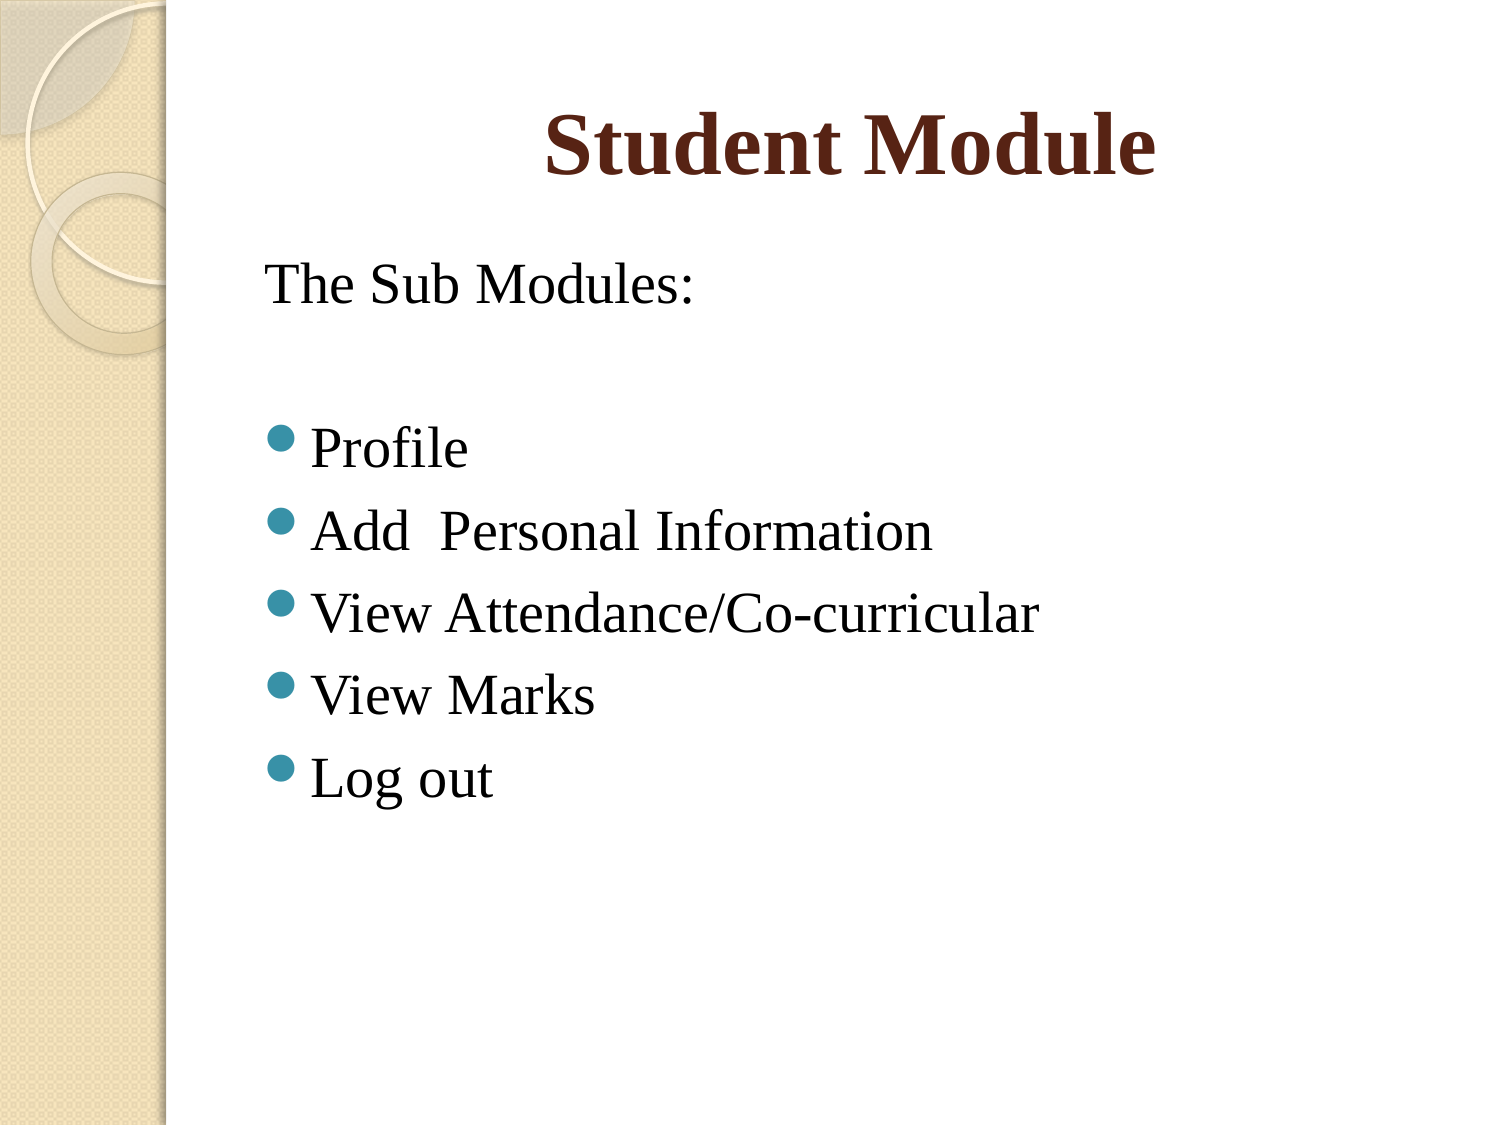

# Student Module
 The Sub Modules:

Profile
Add  Personal Information
View Attendance/Co-curricular
View Marks
Log out